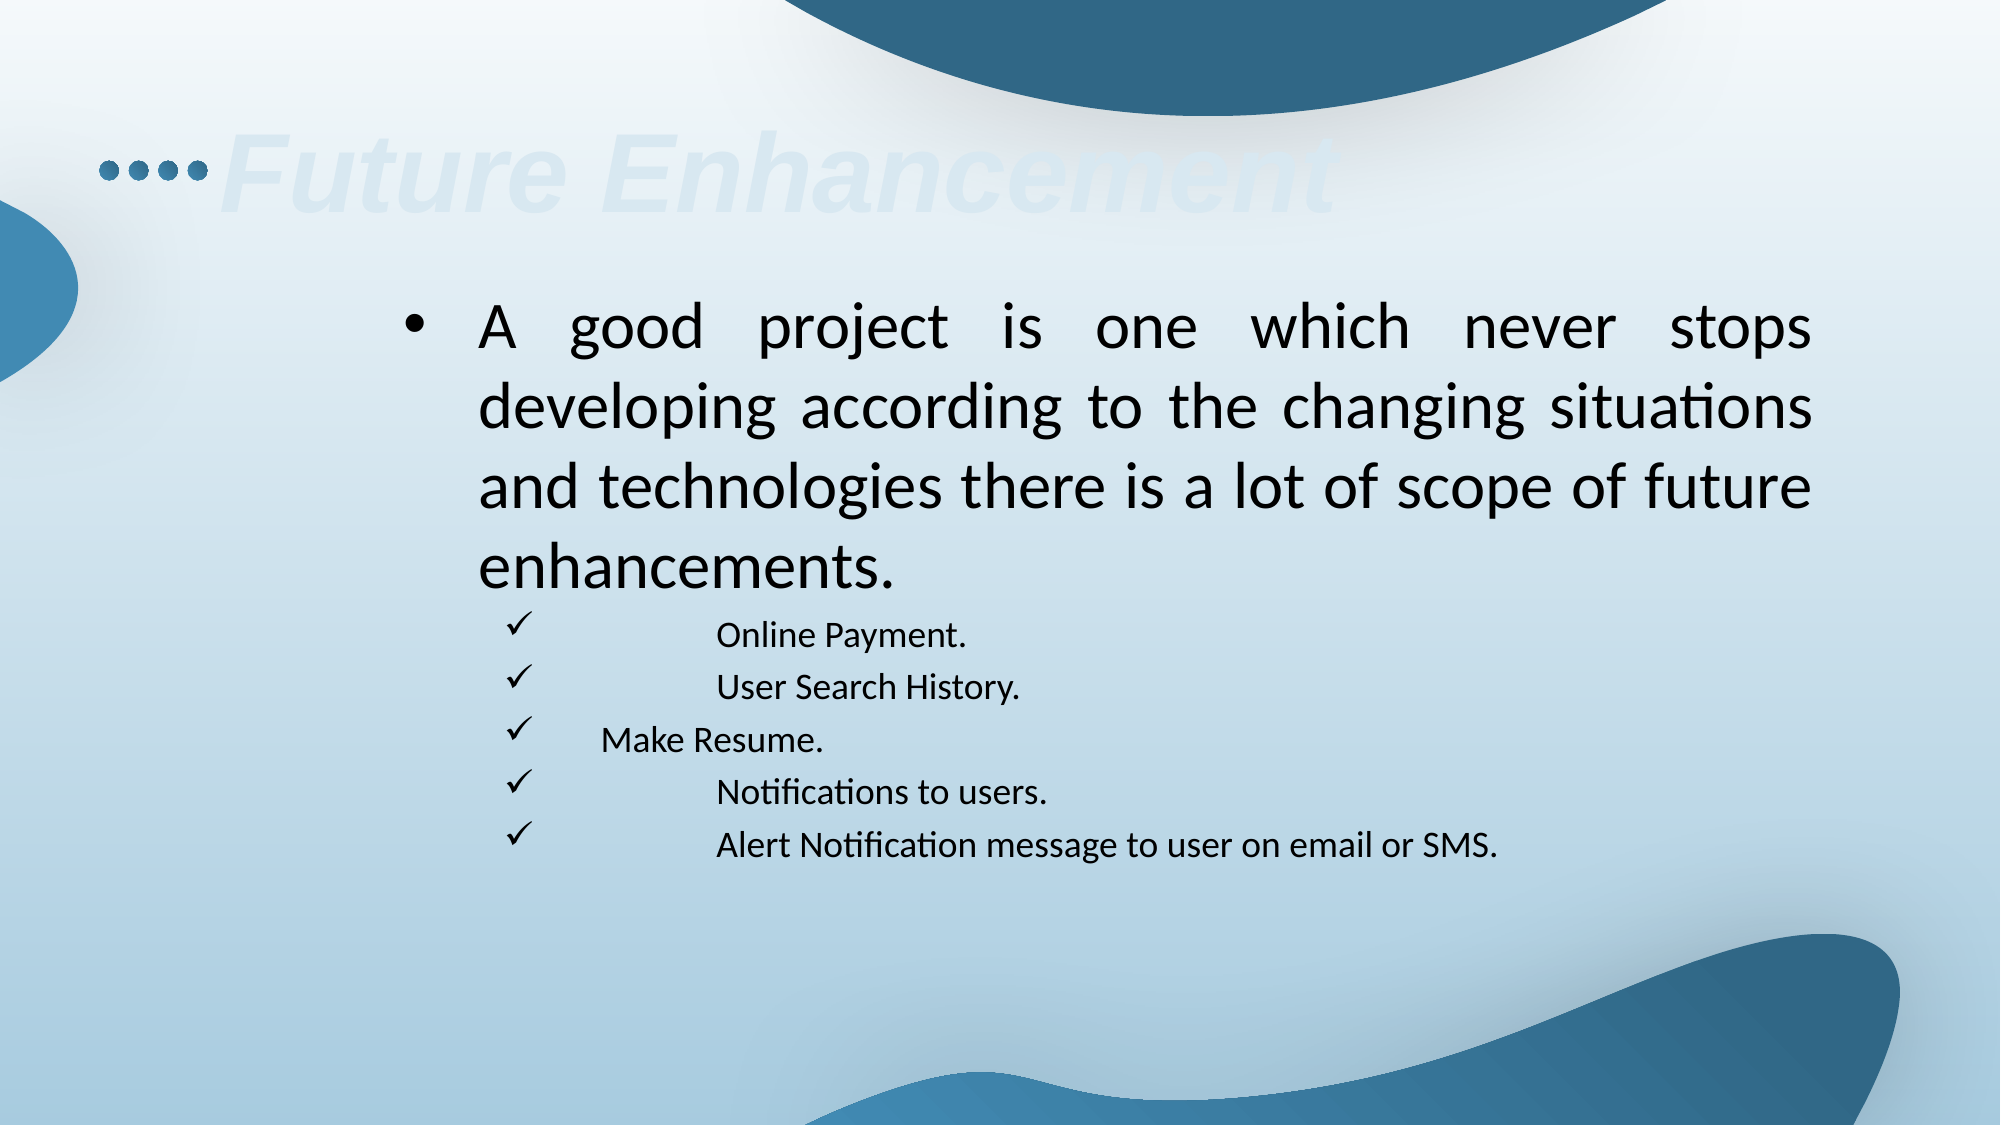

Future Enhancement
A good project is one which never stops developing according to the changing situations and technologies there is a lot of scope of future enhancements.
	Online Payment.
	User Search History.
    Make Resume.
	Notifications to users.
	Alert Notification message to user on email or SMS.